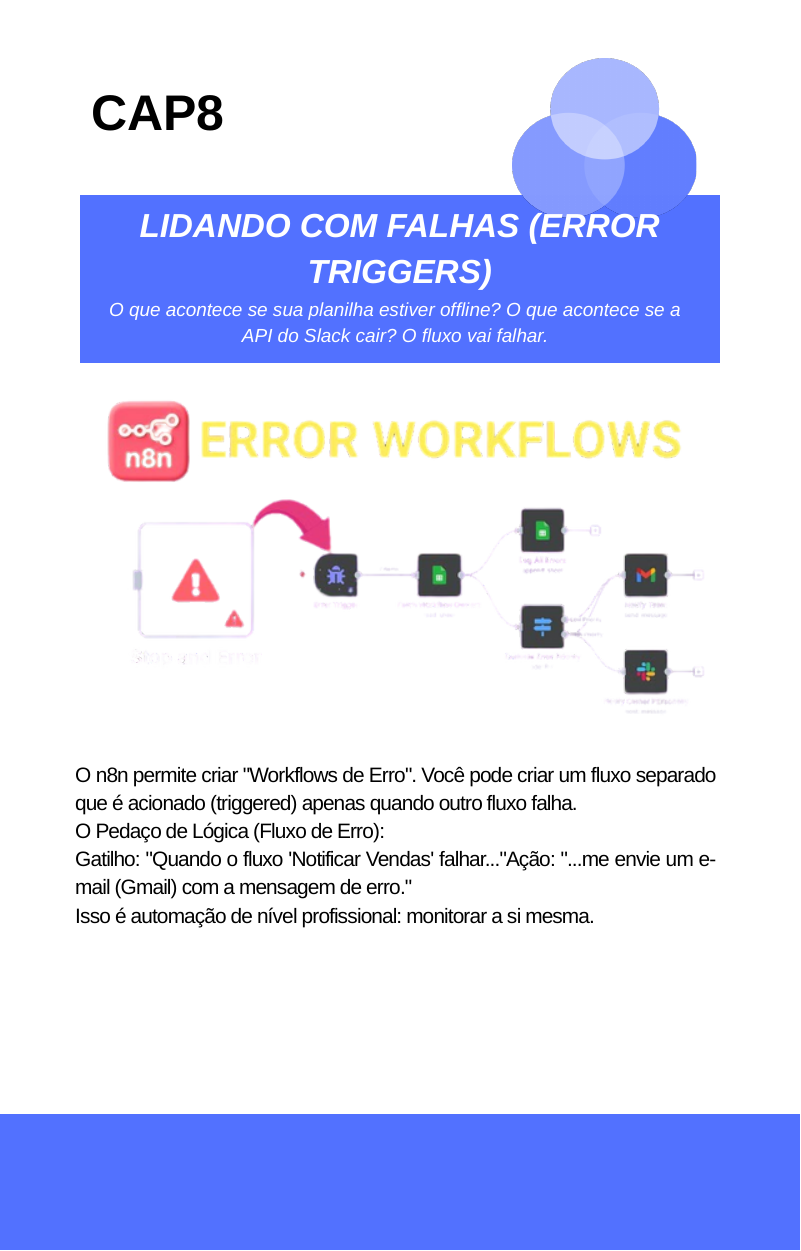

CAP8

LIDANDO COM FALHAS (ERROR TRIGGERS)
O que acontece se sua planilha estiver offline? O que acontece se a API do Slack cair? O fluxo vai falhar.

O n8n permite criar "Workflows de Erro". Você pode criar um fluxo separado que é acionado (triggered) apenas quando outro fluxo falha.
O Pedaço de Lógica (Fluxo de Erro):
Gatilho: "Quando o fluxo 'Notificar Vendas' falhar..."Ação: "...me envie um e-mail (Gmail) com a mensagem de erro."
Isso é automação de nível profissional: monitorar a si mesma.